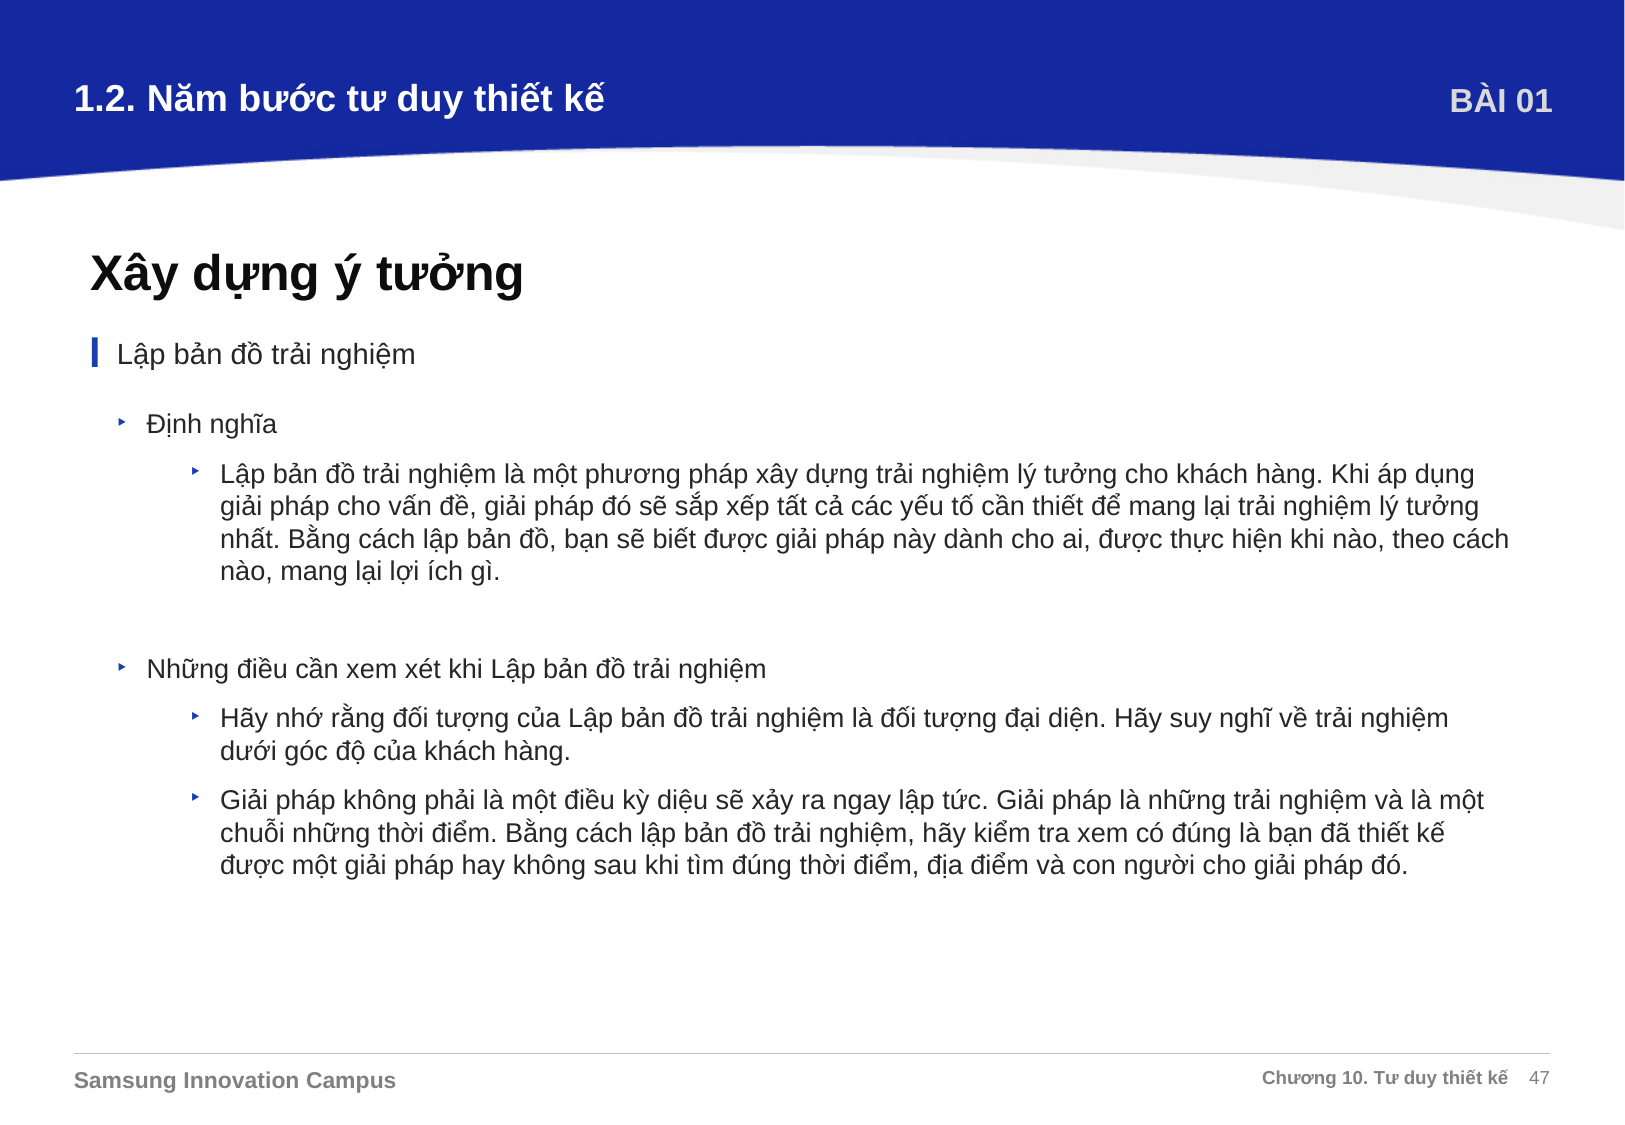

1.2. Năm bước tư duy thiết kế
BÀI 01
Xây dựng ý tưởng
Lập bản đồ trải nghiệm

Định nghĩa
Lập bản đồ trải nghiệm là một phương pháp xây dựng trải nghiệm lý tưởng cho khách hàng. Khi áp dụng giải pháp cho vấn đề, giải pháp đó sẽ sắp xếp tất cả các yếu tố cần thiết để mang lại trải nghiệm lý tưởng nhất. Bằng cách lập bản đồ, bạn sẽ biết được giải pháp này dành cho ai, được thực hiện khi nào, theo cách nào, mang lại lợi ích gì.

Những điều cần xem xét khi Lập bản đồ trải nghiệm
Hãy nhớ rằng đối tượng của Lập bản đồ trải nghiệm là đối tượng đại diện. Hãy suy nghĩ về trải nghiệm dưới góc độ của khách hàng.
Giải pháp không phải là một điều kỳ diệu sẽ xảy ra ngay lập tức. Giải pháp là những trải nghiệm và là một chuỗi những thời điểm. Bằng cách lập bản đồ trải nghiệm, hãy kiểm tra xem có đúng là bạn đã thiết kế được một giải pháp hay không sau khi tìm đúng thời điểm, địa điểm và con người cho giải pháp đó.